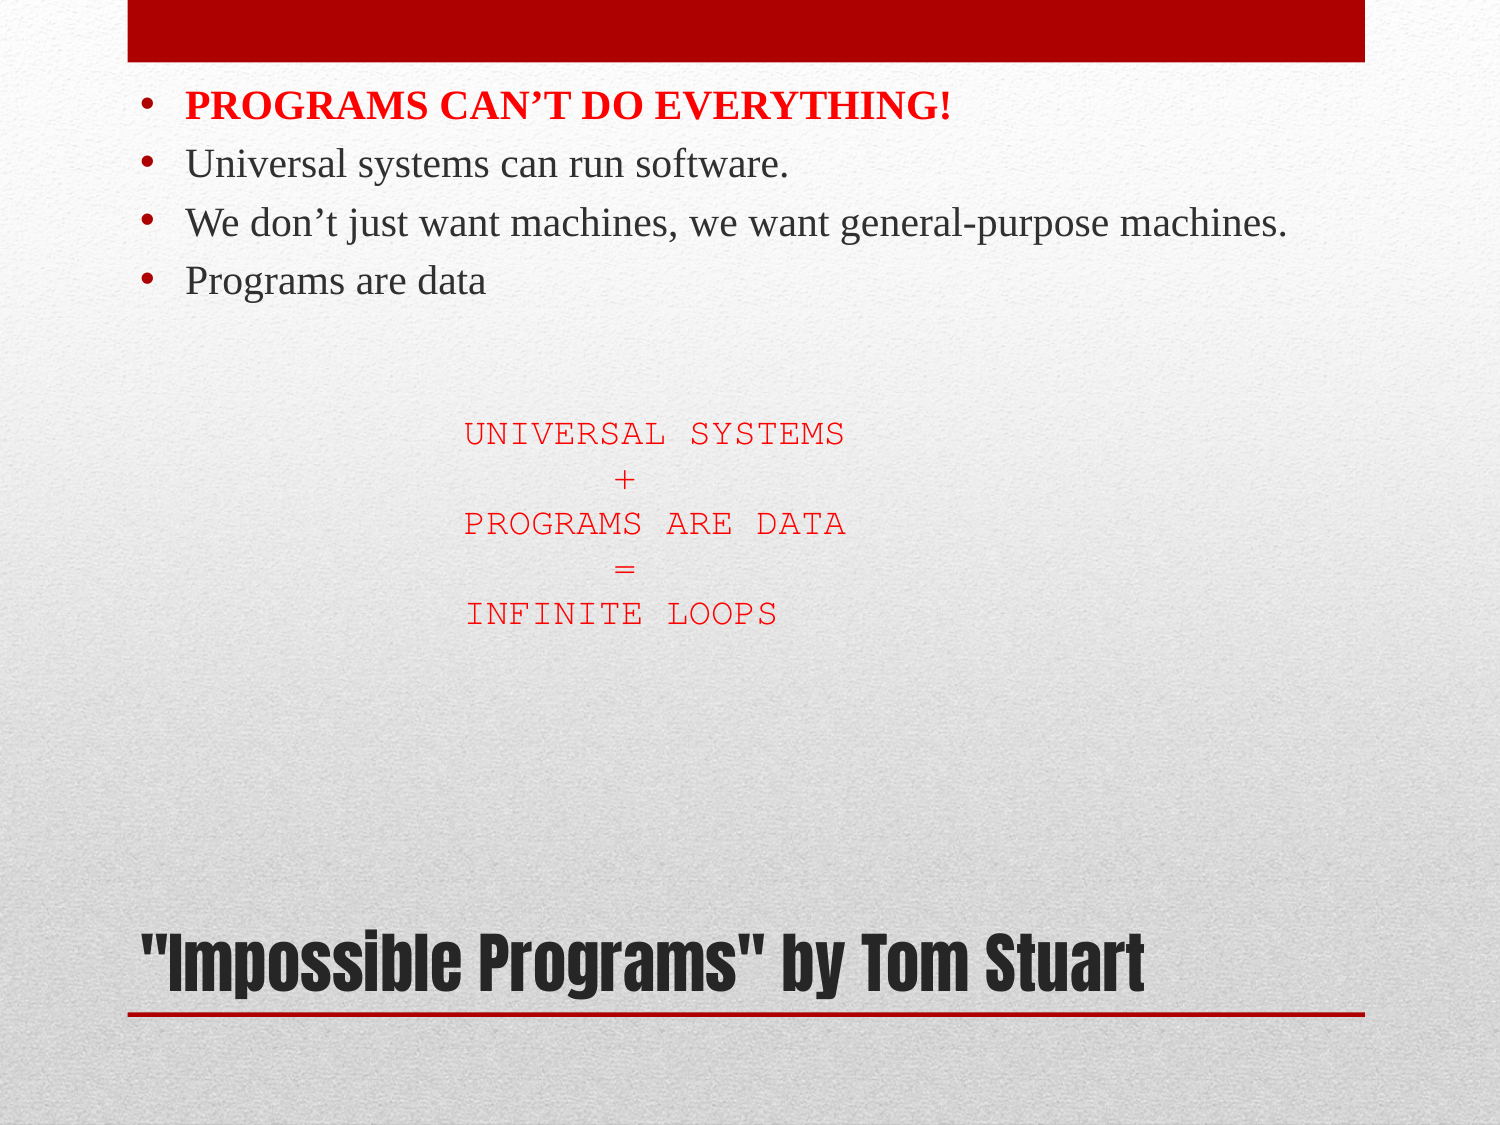

PROGRAMS CAN’T DO EVERYTHING!
Universal systems can run software.
We don’t just want machines, we want general-purpose machines.
Programs are data
UNIVERSAL SYSTEMS
	+
PROGRAMS ARE DATA
	=
INFINITE LOOPS

# "Impossible Programs" by Tom Stuart